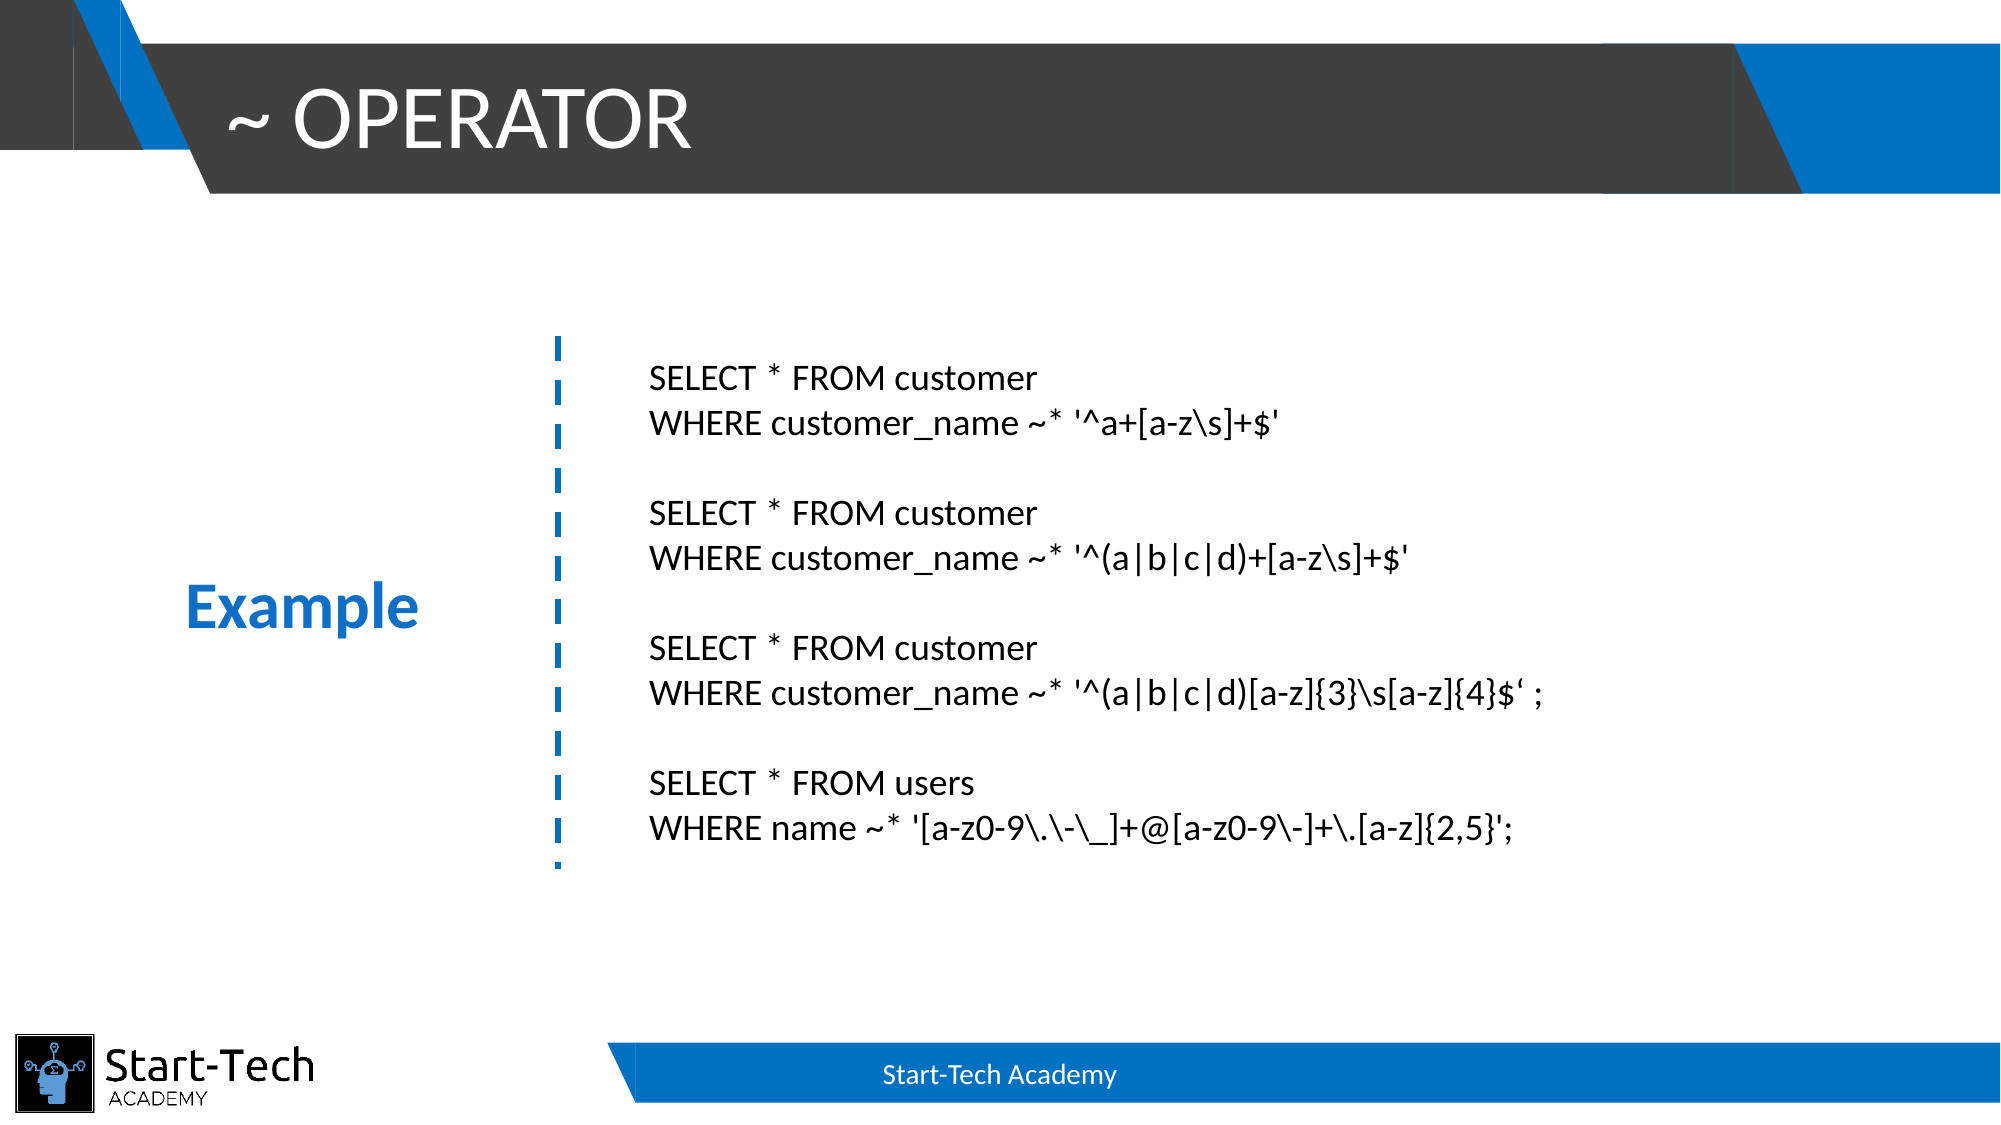

# ~ OPERATOR
SELECT * FROM customer
WHERE customer_name ~* '^a+[a-z\s]+$'

SELECT * FROM customer
WHERE customer_name ~* '^(a|b|c|d)+[a-z\s]+$'

SELECT * FROM customer
WHERE customer_name ~* '^(a|b|c|d)[a-z]{3}\s[a-z]{4}$‘ ;

SELECT * FROM users
WHERE name ~* '[a-z0-9\.\-\_]+@[a-z0-9\-]+\.[a-z]{2,5}';
Example
Start-Tech Academy